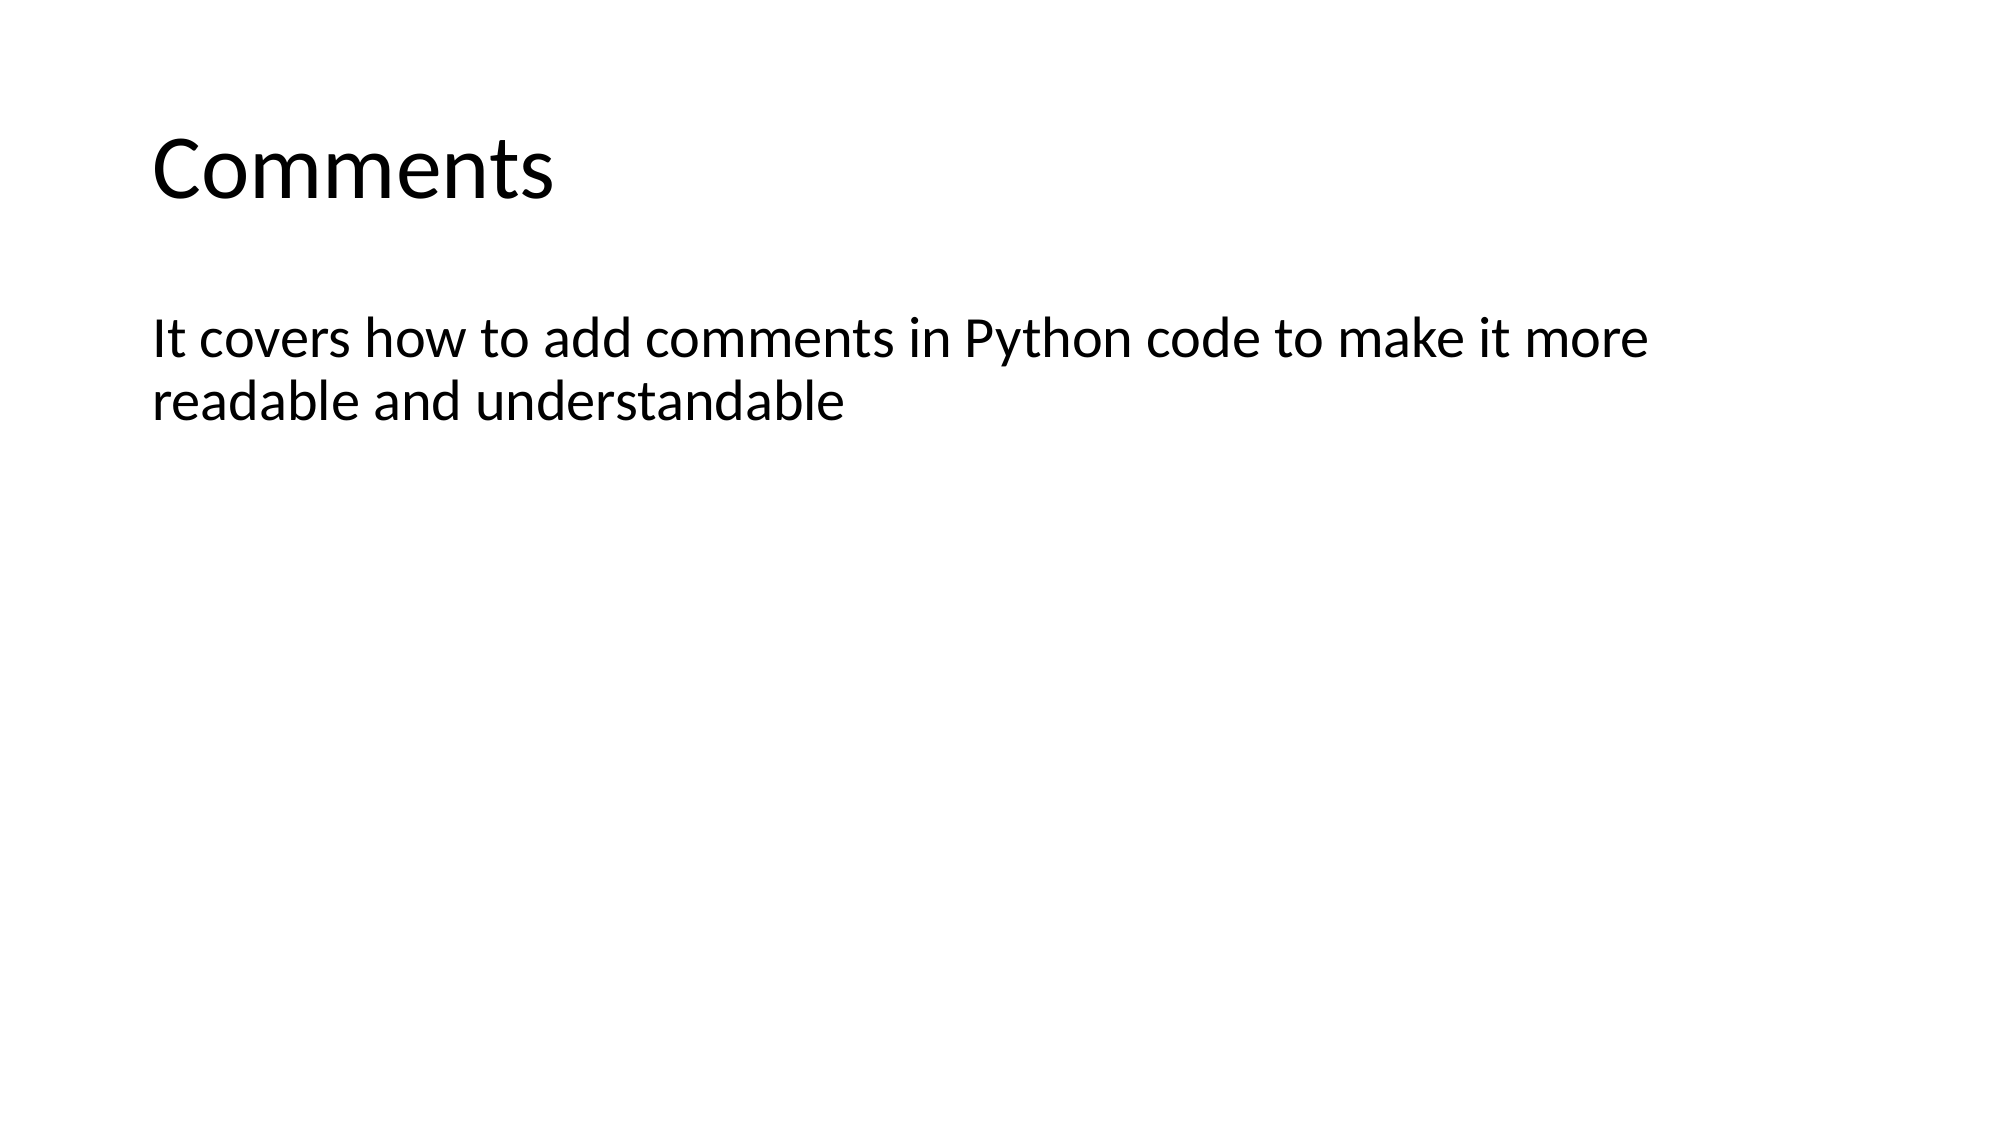

# Comments
It covers how to add comments in Python code to make it more readable and understandable